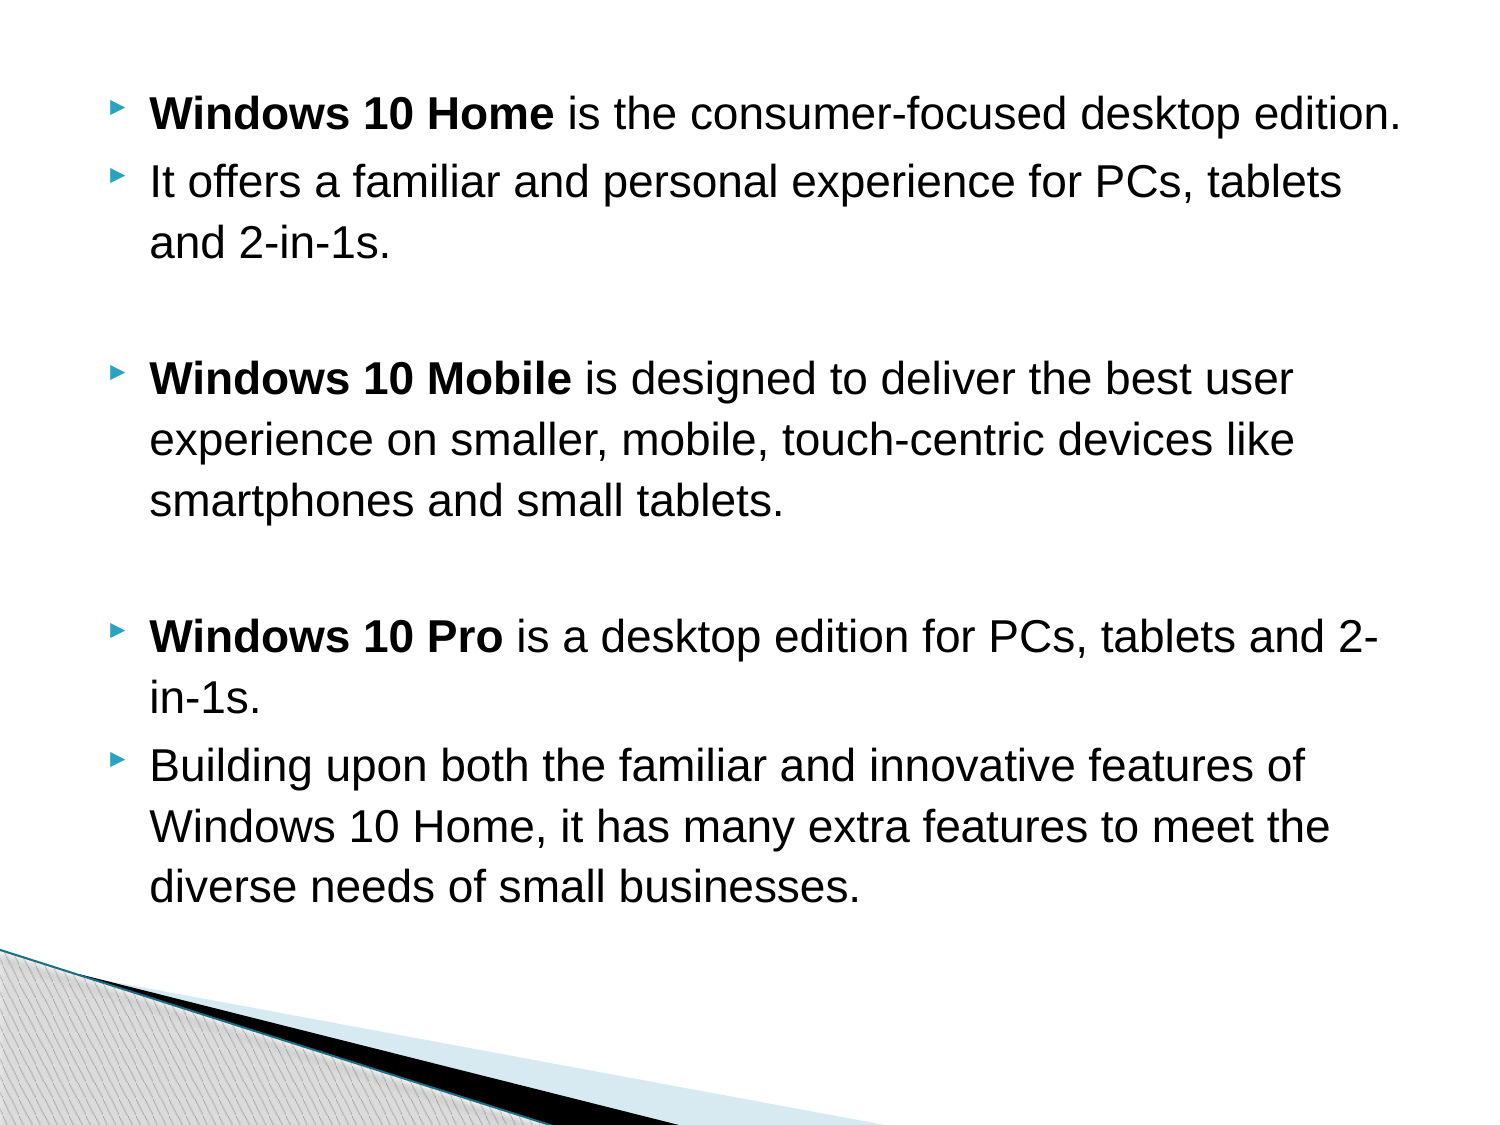

Windows 10 Home is the consumer-focused desktop edition.
It offers a familiar and personal experience for PCs, tablets and 2-in-1s.

Windows 10 Mobile is designed to deliver the best user experience on smaller, mobile, touch-centric devices like smartphones and small tablets.

Windows 10 Pro is a desktop edition for PCs, tablets and 2-in-1s.
Building upon both the familiar and innovative features of Windows 10 Home, it has many extra features to meet the diverse needs of small businesses.